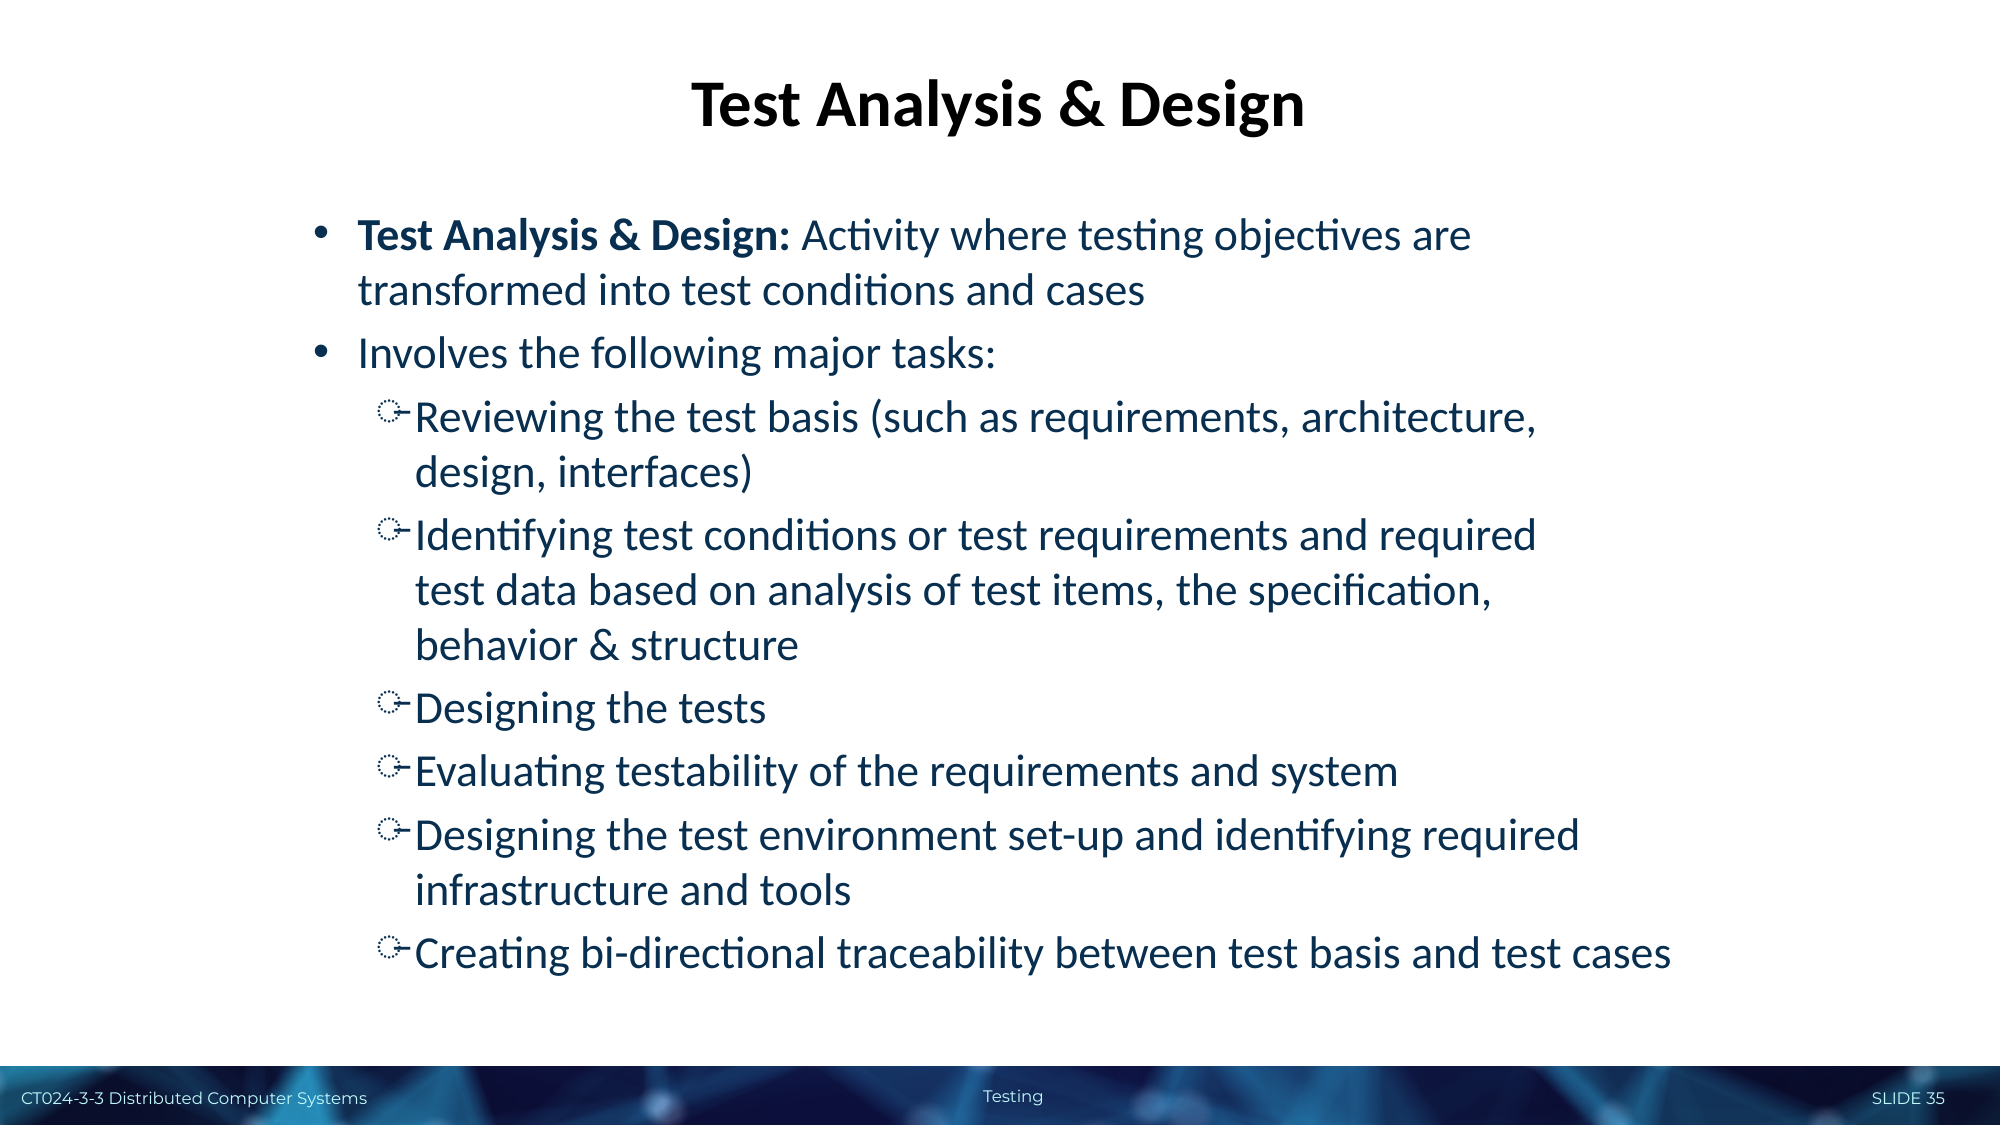

Test Analysis & Design
Test Analysis & Design: Activity where testing objectives are transformed into test conditions and cases
Involves the following major tasks:
Reviewing the test basis (such as requirements, architecture,
design, interfaces)
Identifying test conditions or test requirements and required
test data based on analysis of test items, the specification,
behavior & structure
Designing the tests
Evaluating testability of the requirements and system
Designing the test environment set-up and identifying required infrastructure and tools
Creating bi-directional traceability between test basis and test cases